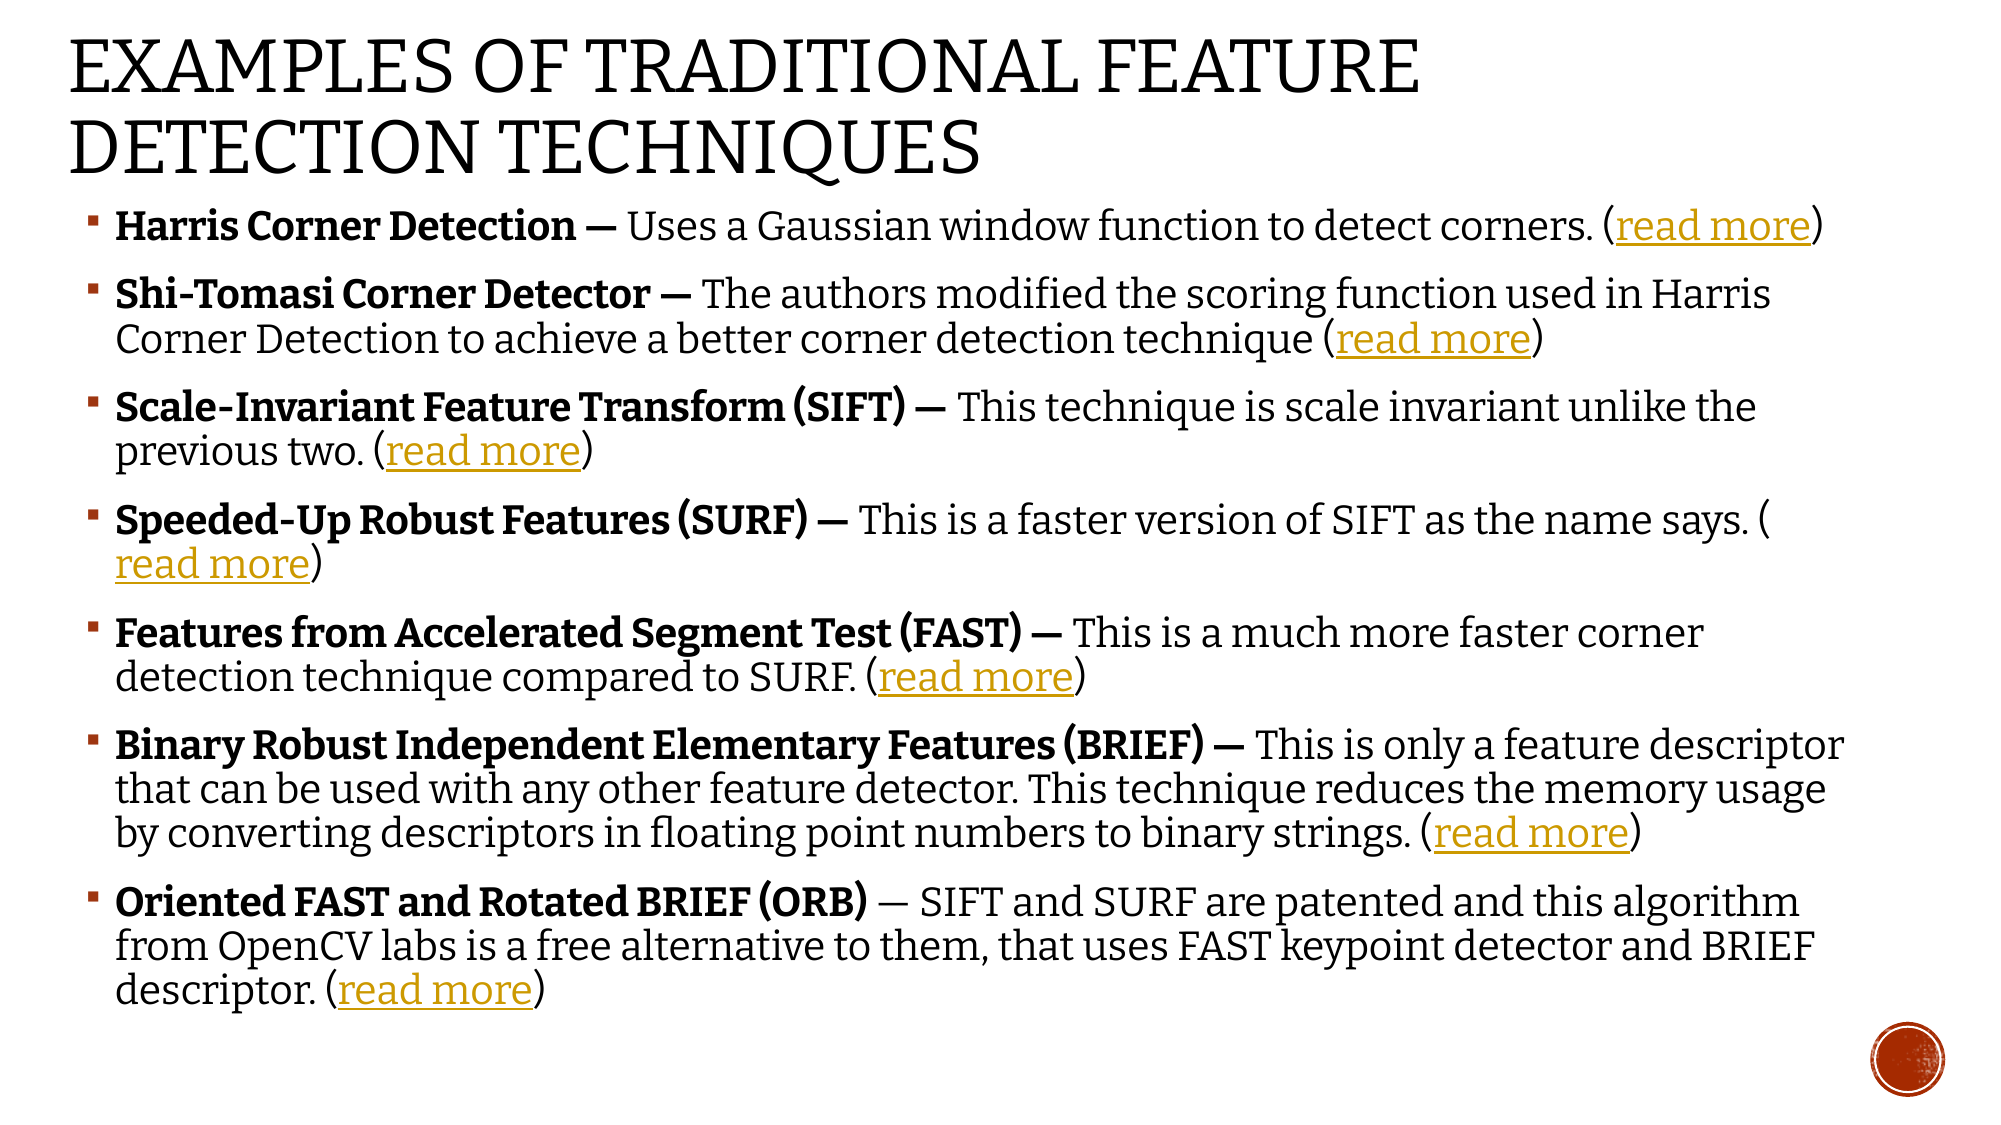

# Examples of Traditional feature detection techniques
Harris Corner Detection — Uses a Gaussian window function to detect corners. (read more)
Shi-Tomasi Corner Detector — The authors modified the scoring function used in Harris Corner Detection to achieve a better corner detection technique (read more)
Scale-Invariant Feature Transform (SIFT) — This technique is scale invariant unlike the previous two. (read more)
Speeded-Up Robust Features (SURF) — This is a faster version of SIFT as the name says. (read more)
Features from Accelerated Segment Test (FAST) — This is a much more faster corner detection technique compared to SURF. (read more)
Binary Robust Independent Elementary Features (BRIEF) — This is only a feature descriptor that can be used with any other feature detector. This technique reduces the memory usage by converting descriptors in floating point numbers to binary strings. (read more)
Oriented FAST and Rotated BRIEF (ORB) — SIFT and SURF are patented and this algorithm from OpenCV labs is a free alternative to them, that uses FAST keypoint detector and BRIEF descriptor. (read more)